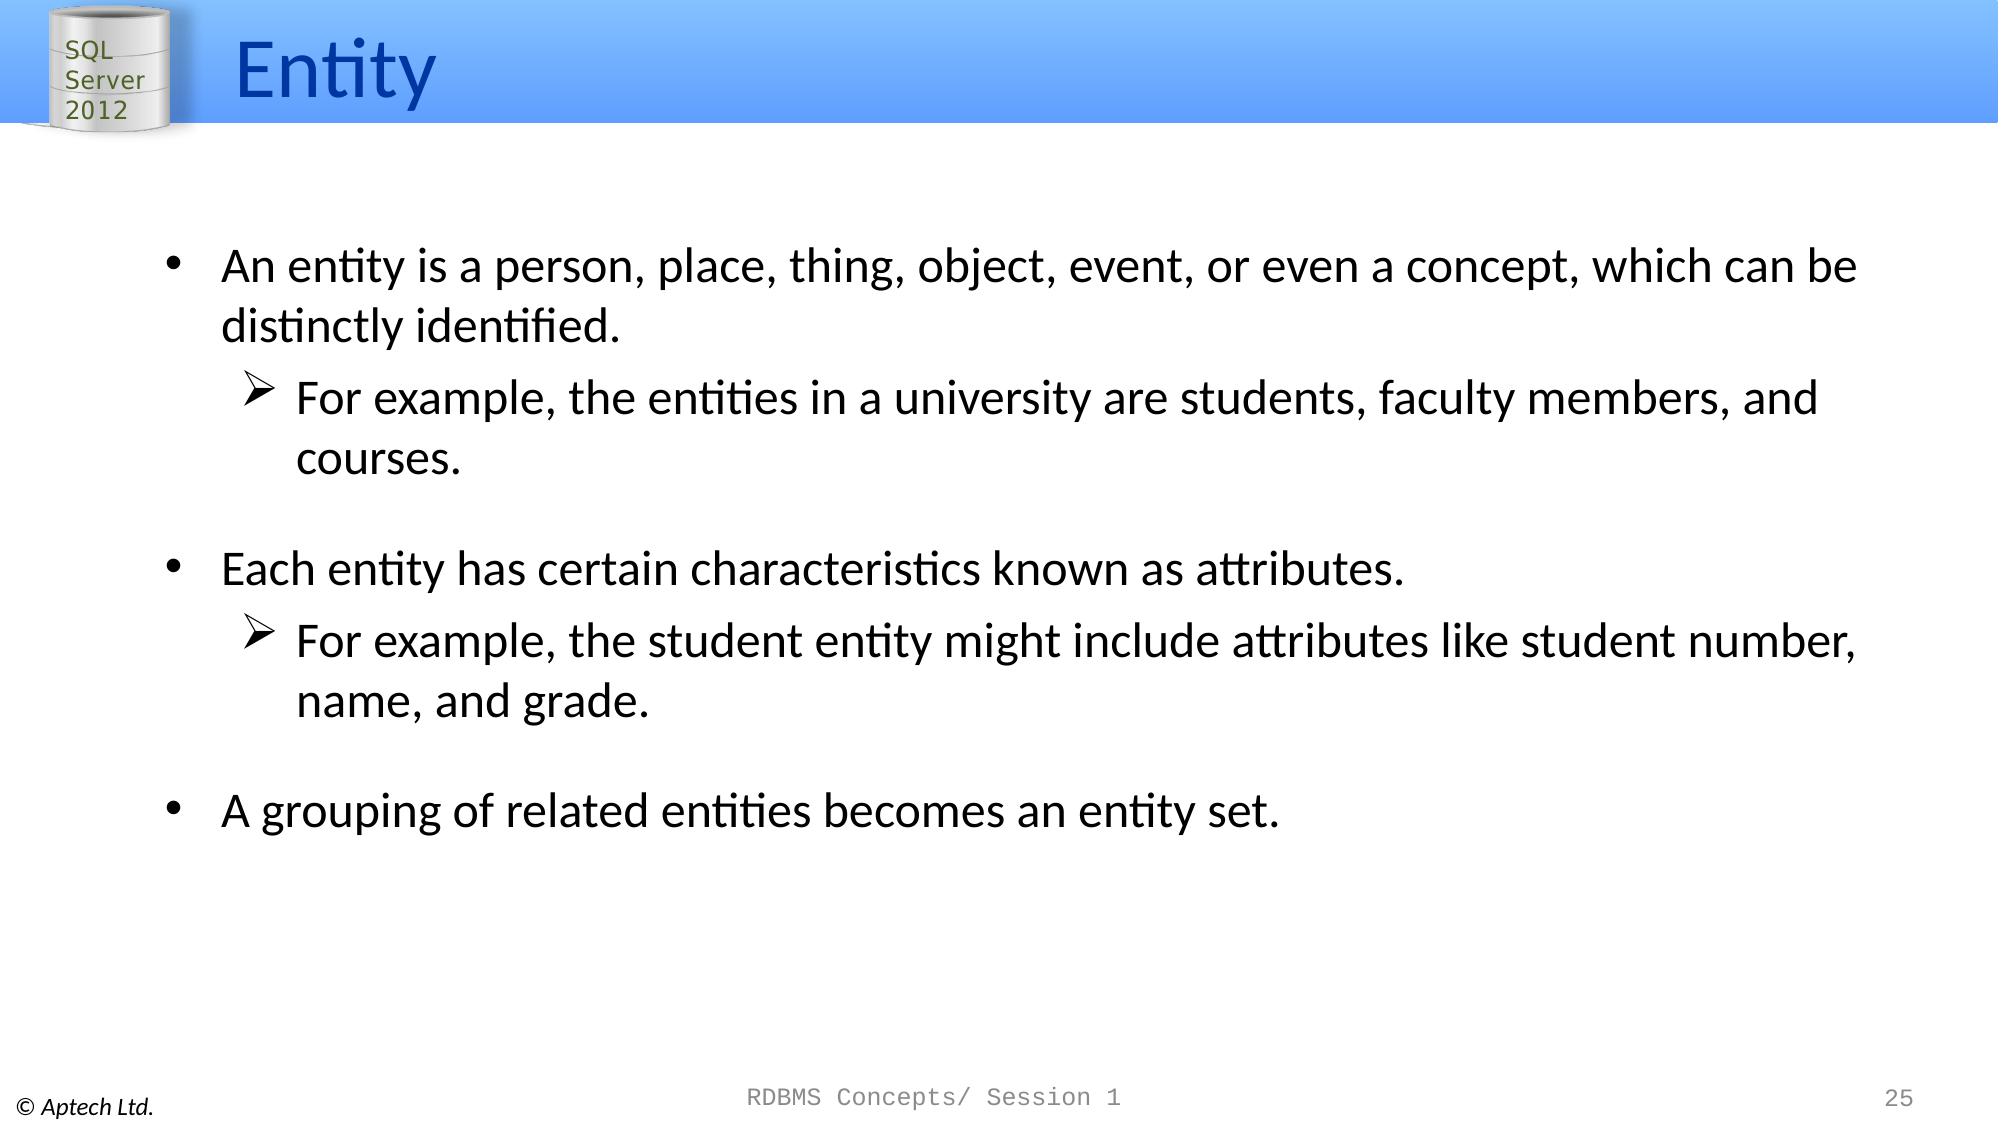

# Entity
An entity is a person, place, thing, object, event, or even a concept, which can be distinctly identified.
For example, the entities in a university are students, faculty members, and courses.
Each entity has certain characteristics known as attributes.
For example, the student entity might include attributes like student number, name, and grade.
A grouping of related entities becomes an entity set.

For example, the student entity might include attributes like student number, name, and grade.
RDBMS Concepts/ Session 1
25